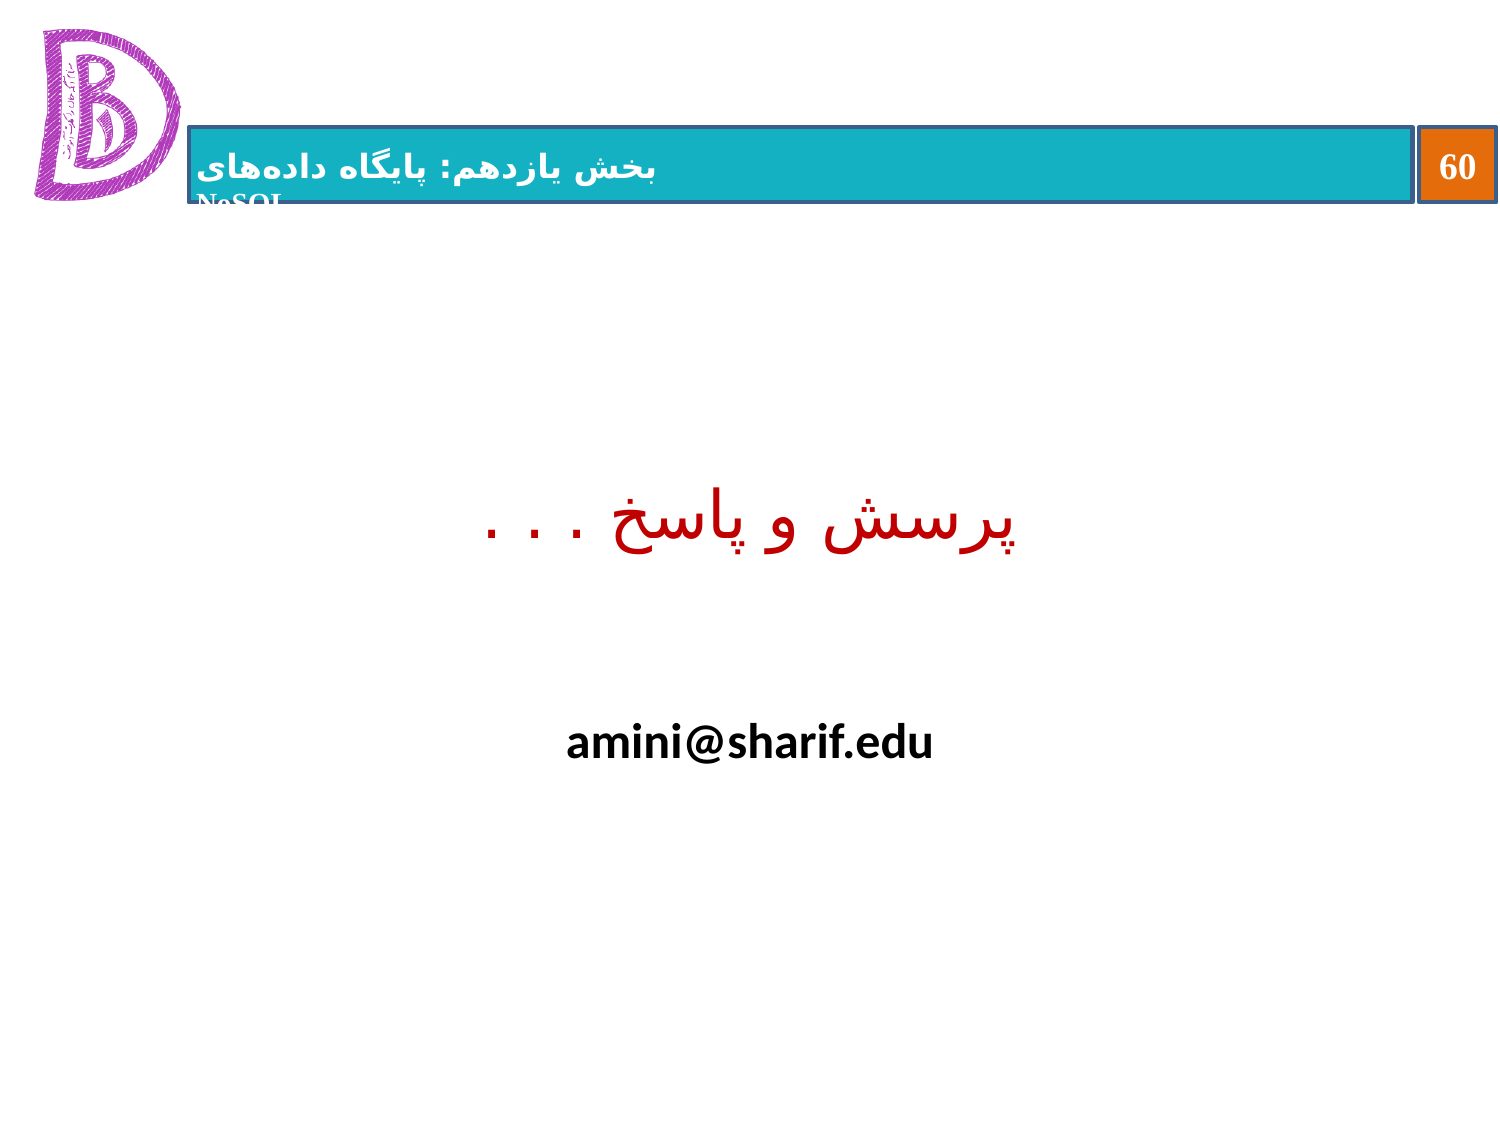

#

پرسش و پاسخ . . .

amini@sharif.edu